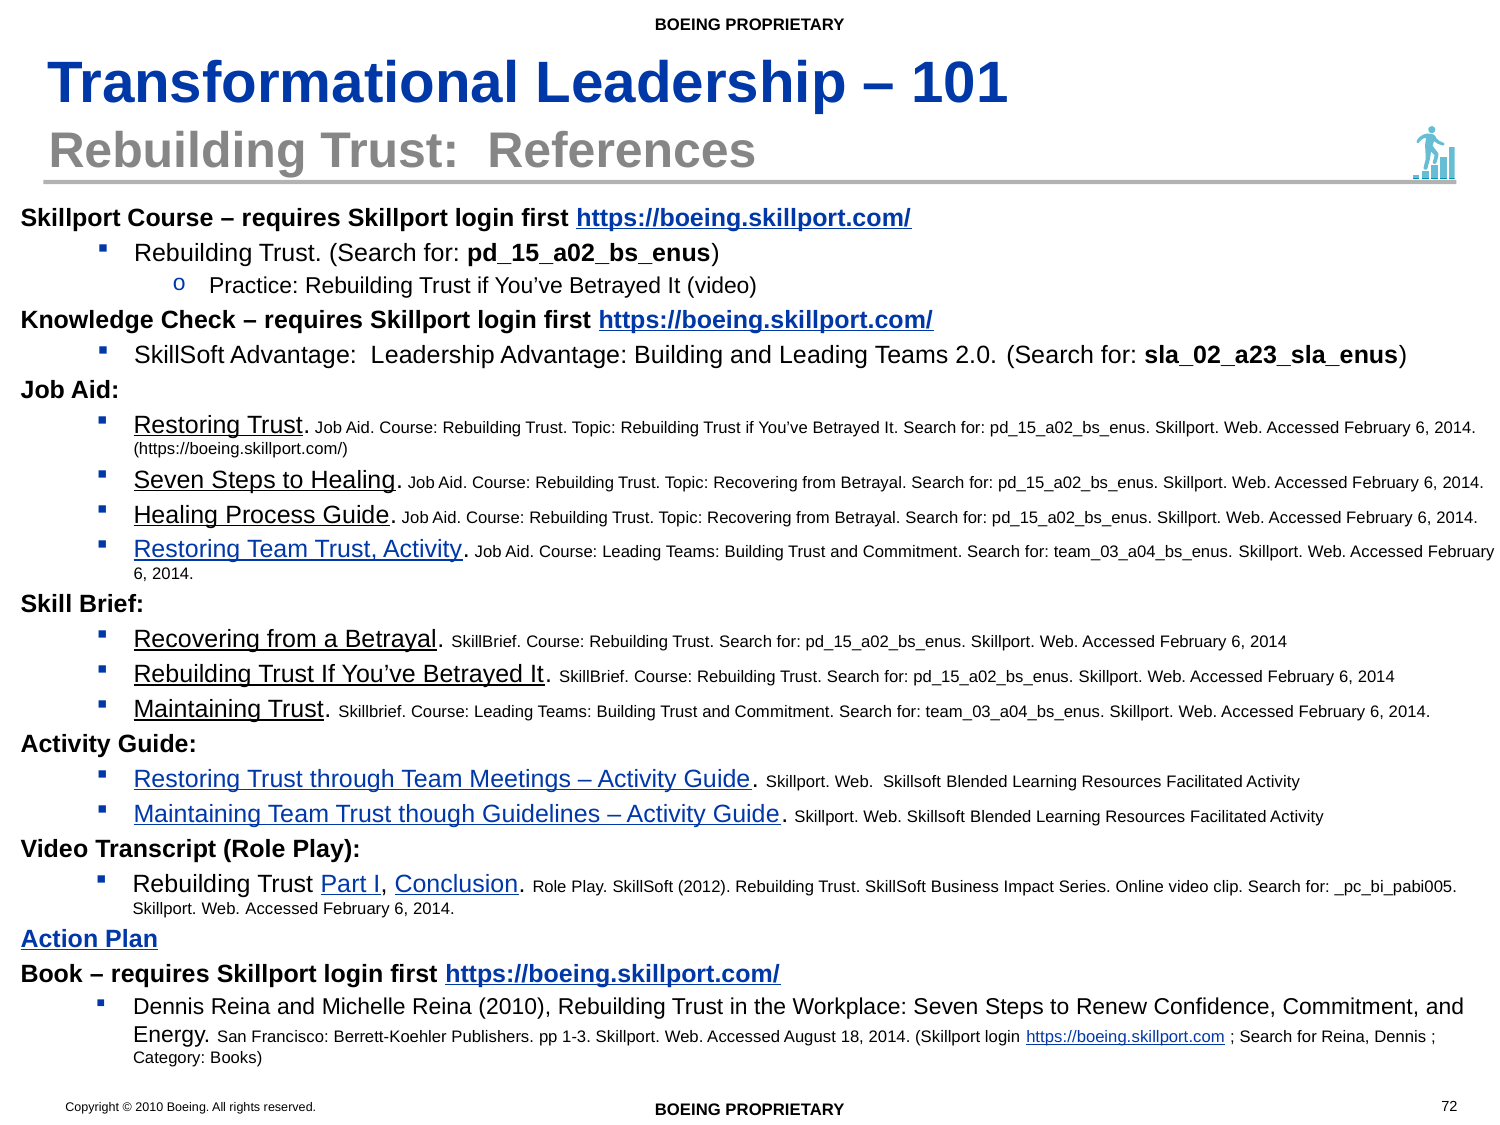

# Rebuilding Trust:  References
Skillport Course – requires Skillport login first https://boeing.skillport.com/
Rebuilding Trust. (Search for: pd_15_a02_bs_enus)
Practice: Rebuilding Trust if You’ve Betrayed It (video)
Knowledge Check – requires Skillport login first https://boeing.skillport.com/
SkillSoft Advantage:  Leadership Advantage: Building and Leading Teams 2.0. (Search for: sla_02_a23_sla_enus)
Job Aid:
Restoring Trust. Job Aid. Course: Rebuilding Trust. Topic: Rebuilding Trust if You’ve Betrayed It. Search for: pd_15_a02_bs_enus. Skillport. Web. Accessed February 6, 2014. (https://boeing.skillport.com/)
Seven Steps to Healing. Job Aid. Course: Rebuilding Trust. Topic: Recovering from Betrayal. Search for: pd_15_a02_bs_enus. Skillport. Web. Accessed February 6, 2014.
Healing Process Guide. Job Aid. Course: Rebuilding Trust. Topic: Recovering from Betrayal. Search for: pd_15_a02_bs_enus. Skillport. Web. Accessed February 6, 2014.
Restoring Team Trust, Activity. Job Aid. Course: Leading Teams: Building Trust and Commitment. Search for: team_03_a04_bs_enus. Skillport. Web. Accessed February 6, 2014.
Skill Brief:
Recovering from a Betrayal. SkillBrief. Course: Rebuilding Trust. Search for: pd_15_a02_bs_enus. Skillport. Web. Accessed February 6, 2014
Rebuilding Trust If You’ve Betrayed It. SkillBrief. Course: Rebuilding Trust. Search for: pd_15_a02_bs_enus. Skillport. Web. Accessed February 6, 2014
Maintaining Trust. Skillbrief. Course: Leading Teams: Building Trust and Commitment. Search for: team_03_a04_bs_enus. Skillport. Web. Accessed February 6, 2014.
Activity Guide:
Restoring Trust through Team Meetings – Activity Guide. Skillport. Web.  Skillsoft Blended Learning Resources Facilitated Activity
Maintaining Team Trust though Guidelines – Activity Guide. Skillport. Web. Skillsoft Blended Learning Resources Facilitated Activity
Video Transcript (Role Play):
Rebuilding Trust Part I, Conclusion. Role Play. SkillSoft (2012). Rebuilding Trust. SkillSoft Business Impact Series. Online video clip. Search for: _pc_bi_pabi005. Skillport. Web. Accessed February 6, 2014.
Action Plan
Book – requires Skillport login first https://boeing.skillport.com/
Dennis Reina and Michelle Reina (2010), Rebuilding Trust in the Workplace: Seven Steps to Renew Confidence, Commitment, and Energy. San Francisco: Berrett-Koehler Publishers. pp 1-3. Skillport. Web. Accessed August 18, 2014. (Skillport login https://boeing.skillport.com ; Search for Reina, Dennis ; Category: Books)

72